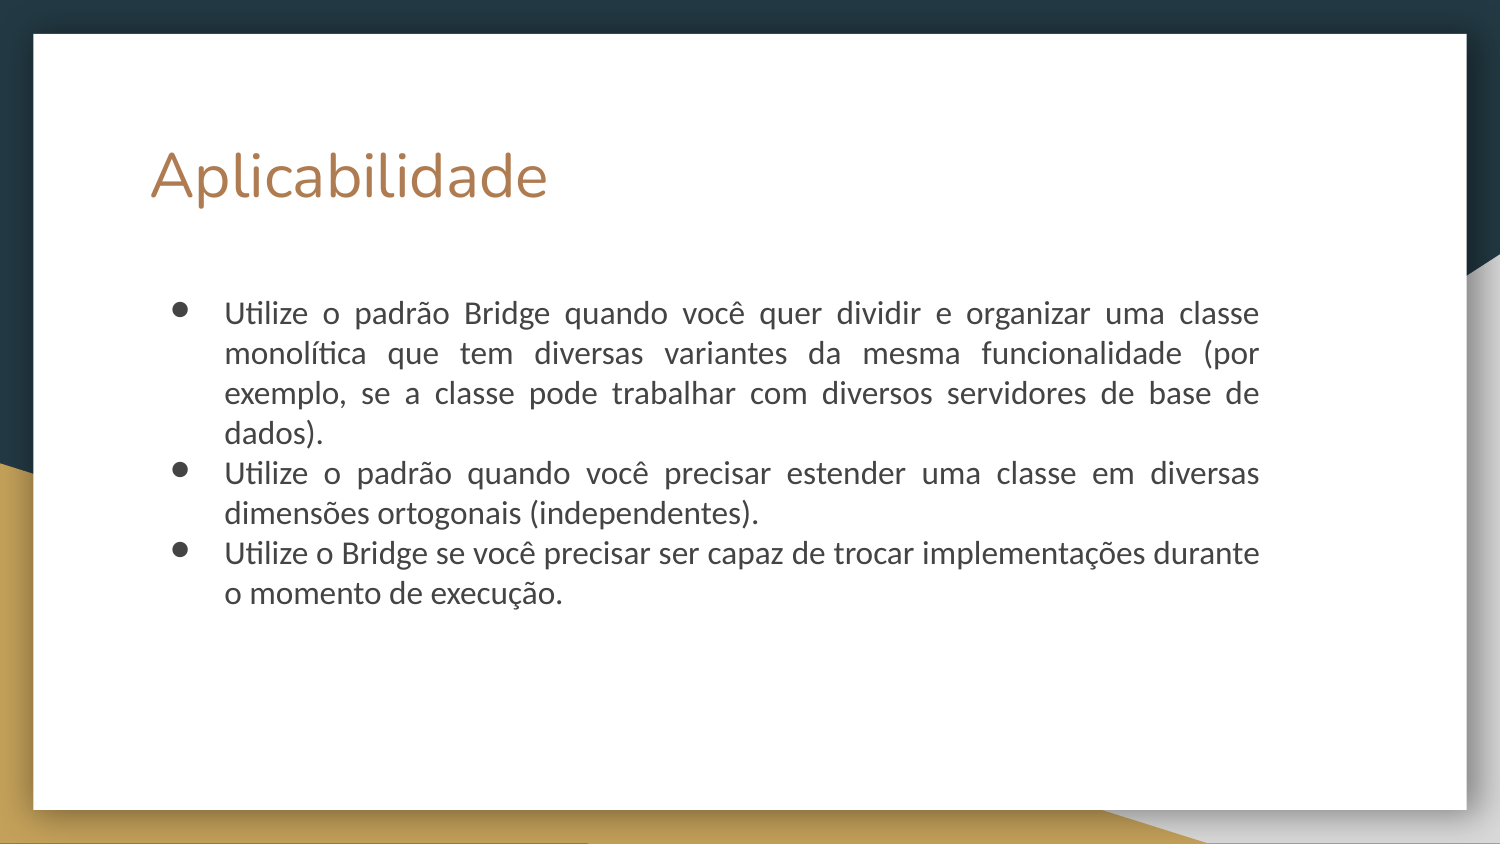

# Aplicabilidade
Utilize o padrão Bridge quando você quer dividir e organizar uma classe monolítica que tem diversas variantes da mesma funcionalidade (por exemplo, se a classe pode trabalhar com diversos servidores de base de dados).
Utilize o padrão quando você precisar estender uma classe em diversas dimensões ortogonais (independentes).
Utilize o Bridge se você precisar ser capaz de trocar implementações durante o momento de execução.